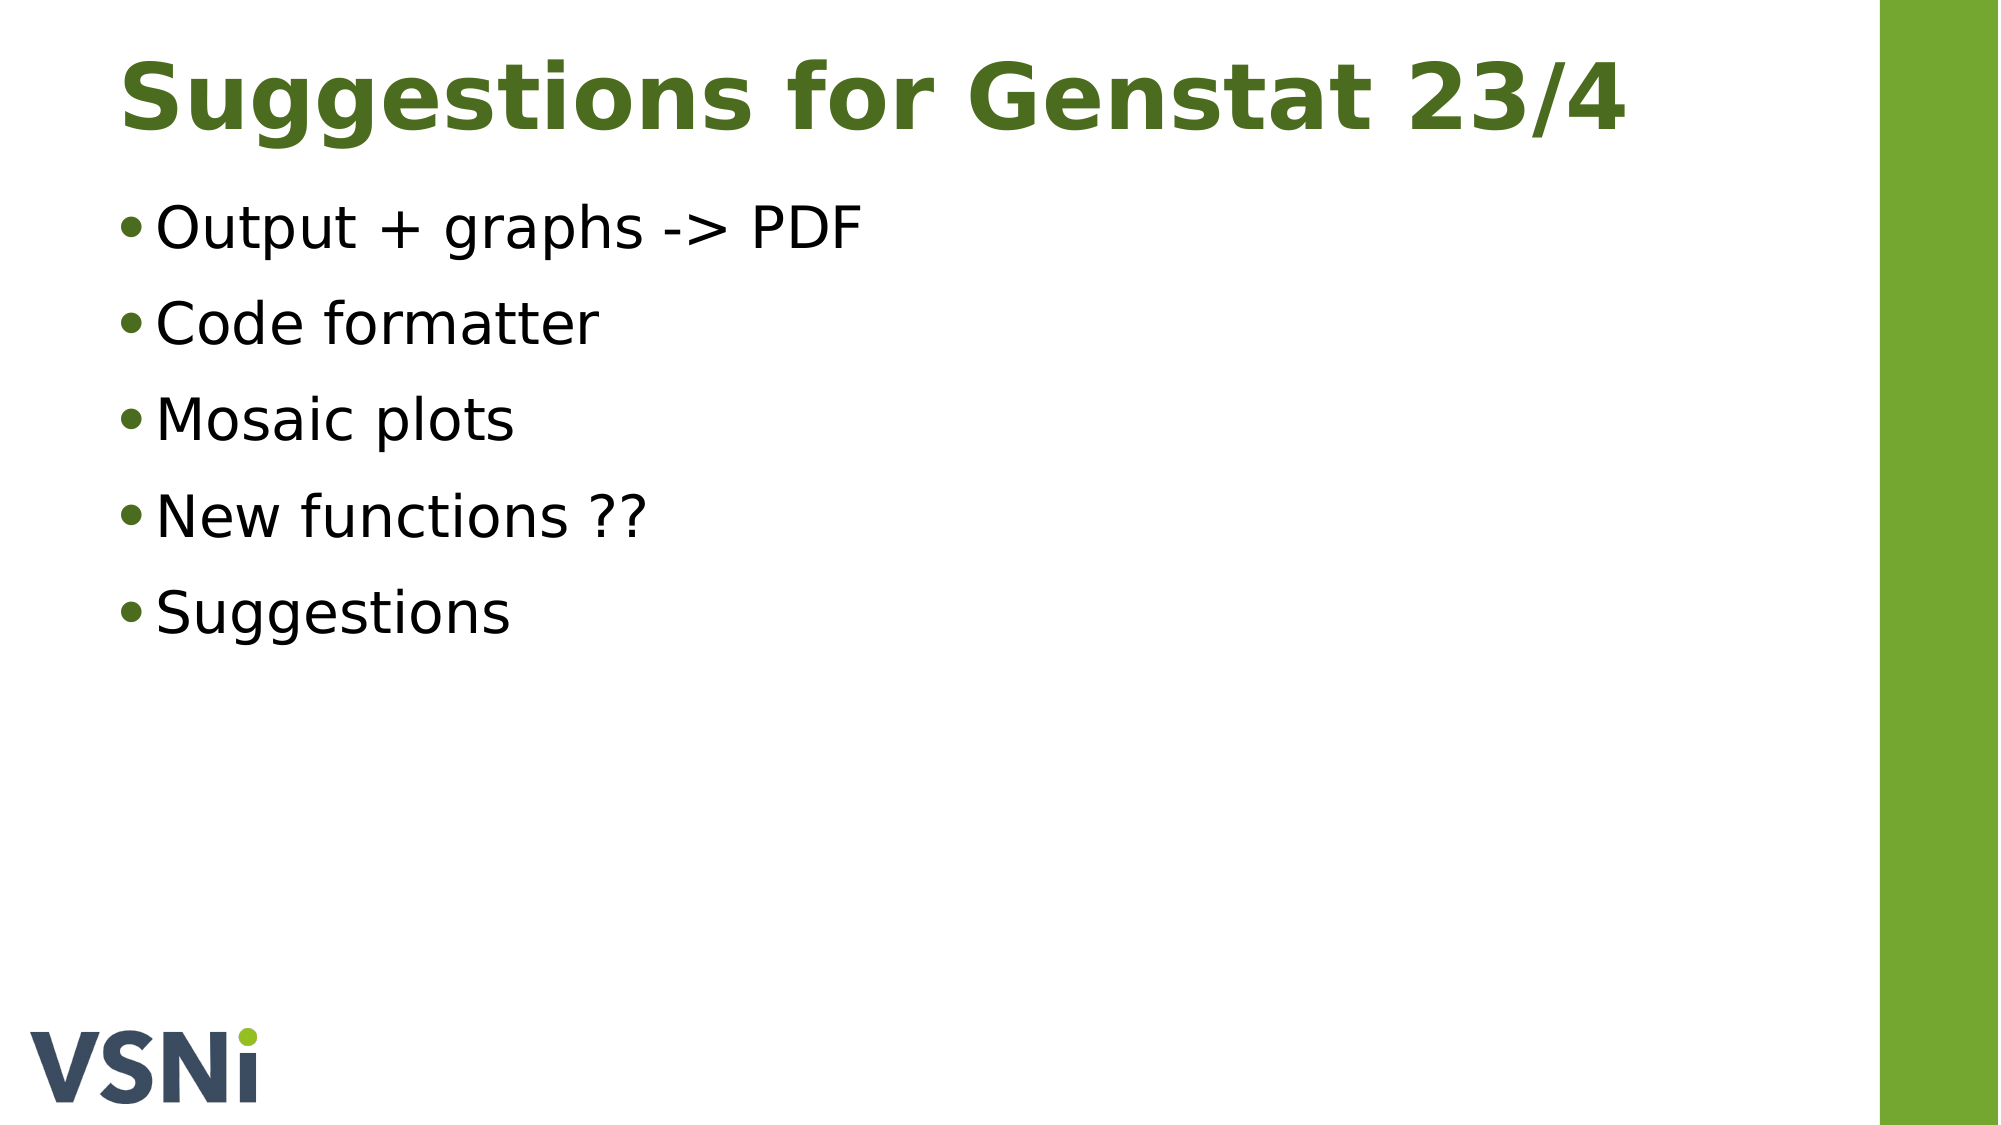

# Suggestions for Genstat 23/4
Output + graphs -> PDF
Code formatter
Mosaic plots
New functions ??
Suggestions